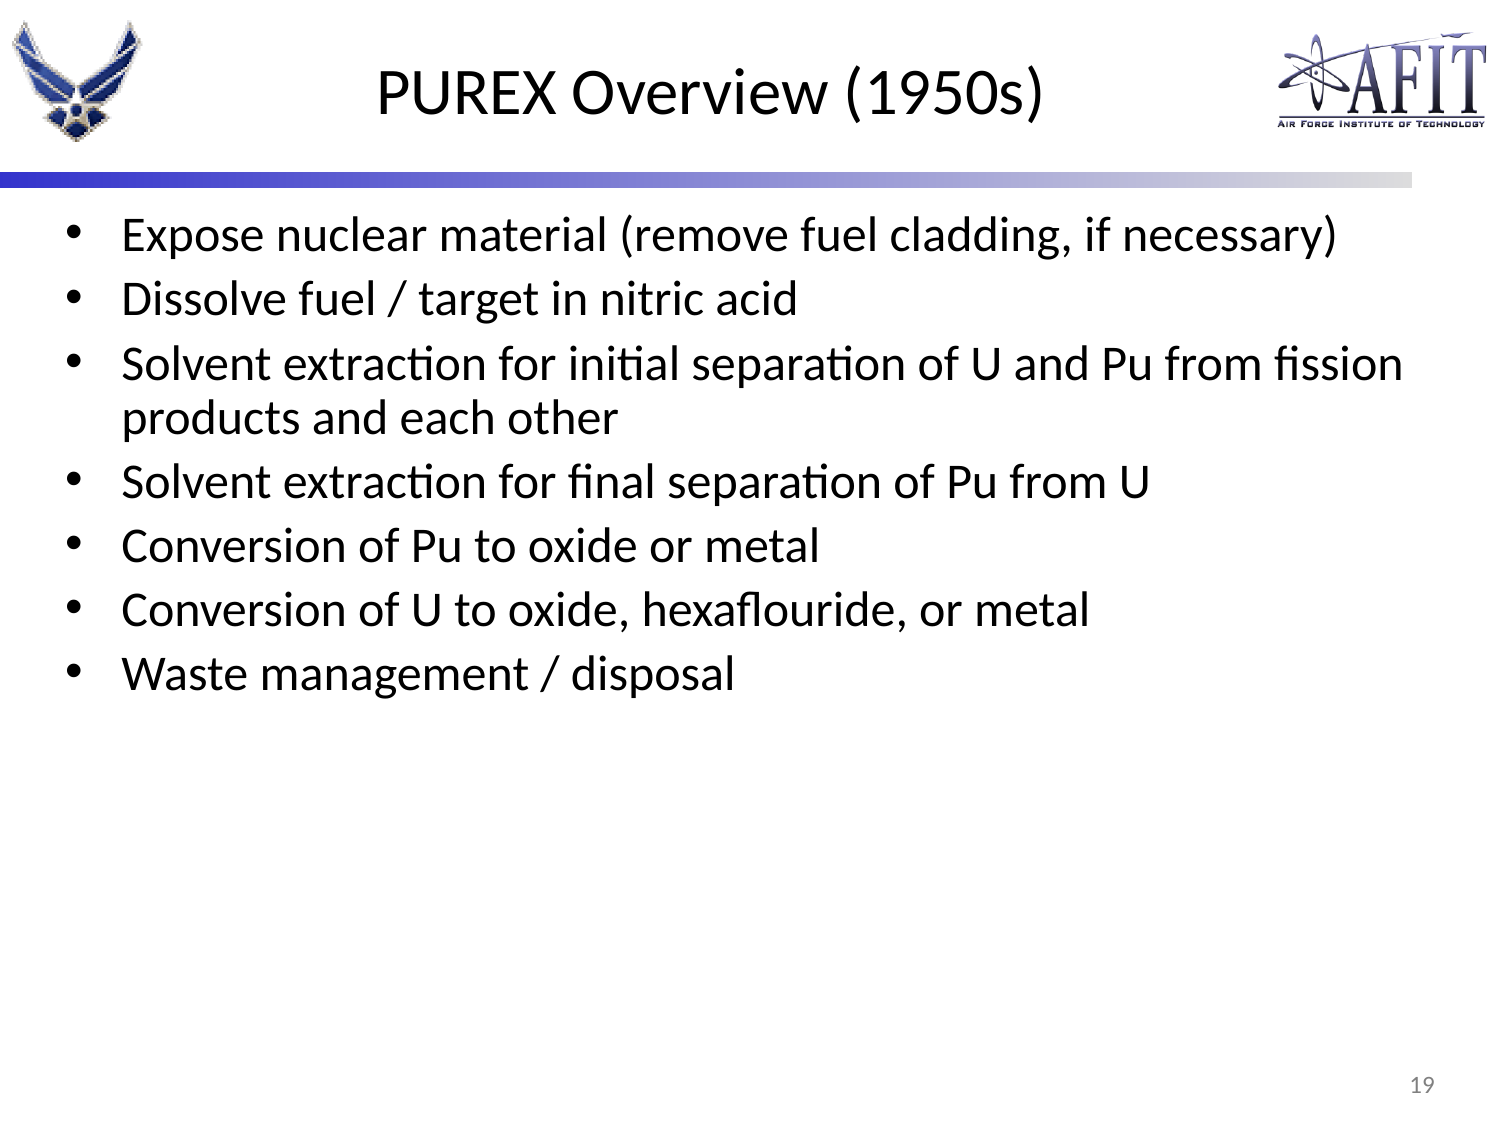

# PUREX Overview (1950s)
Expose nuclear material (remove fuel cladding, if necessary)
Dissolve fuel / target in nitric acid
Solvent extraction for initial separation of U and Pu from fission products and each other
Solvent extraction for final separation of Pu from U
Conversion of Pu to oxide or metal
Conversion of U to oxide, hexaflouride, or metal
Waste management / disposal
19